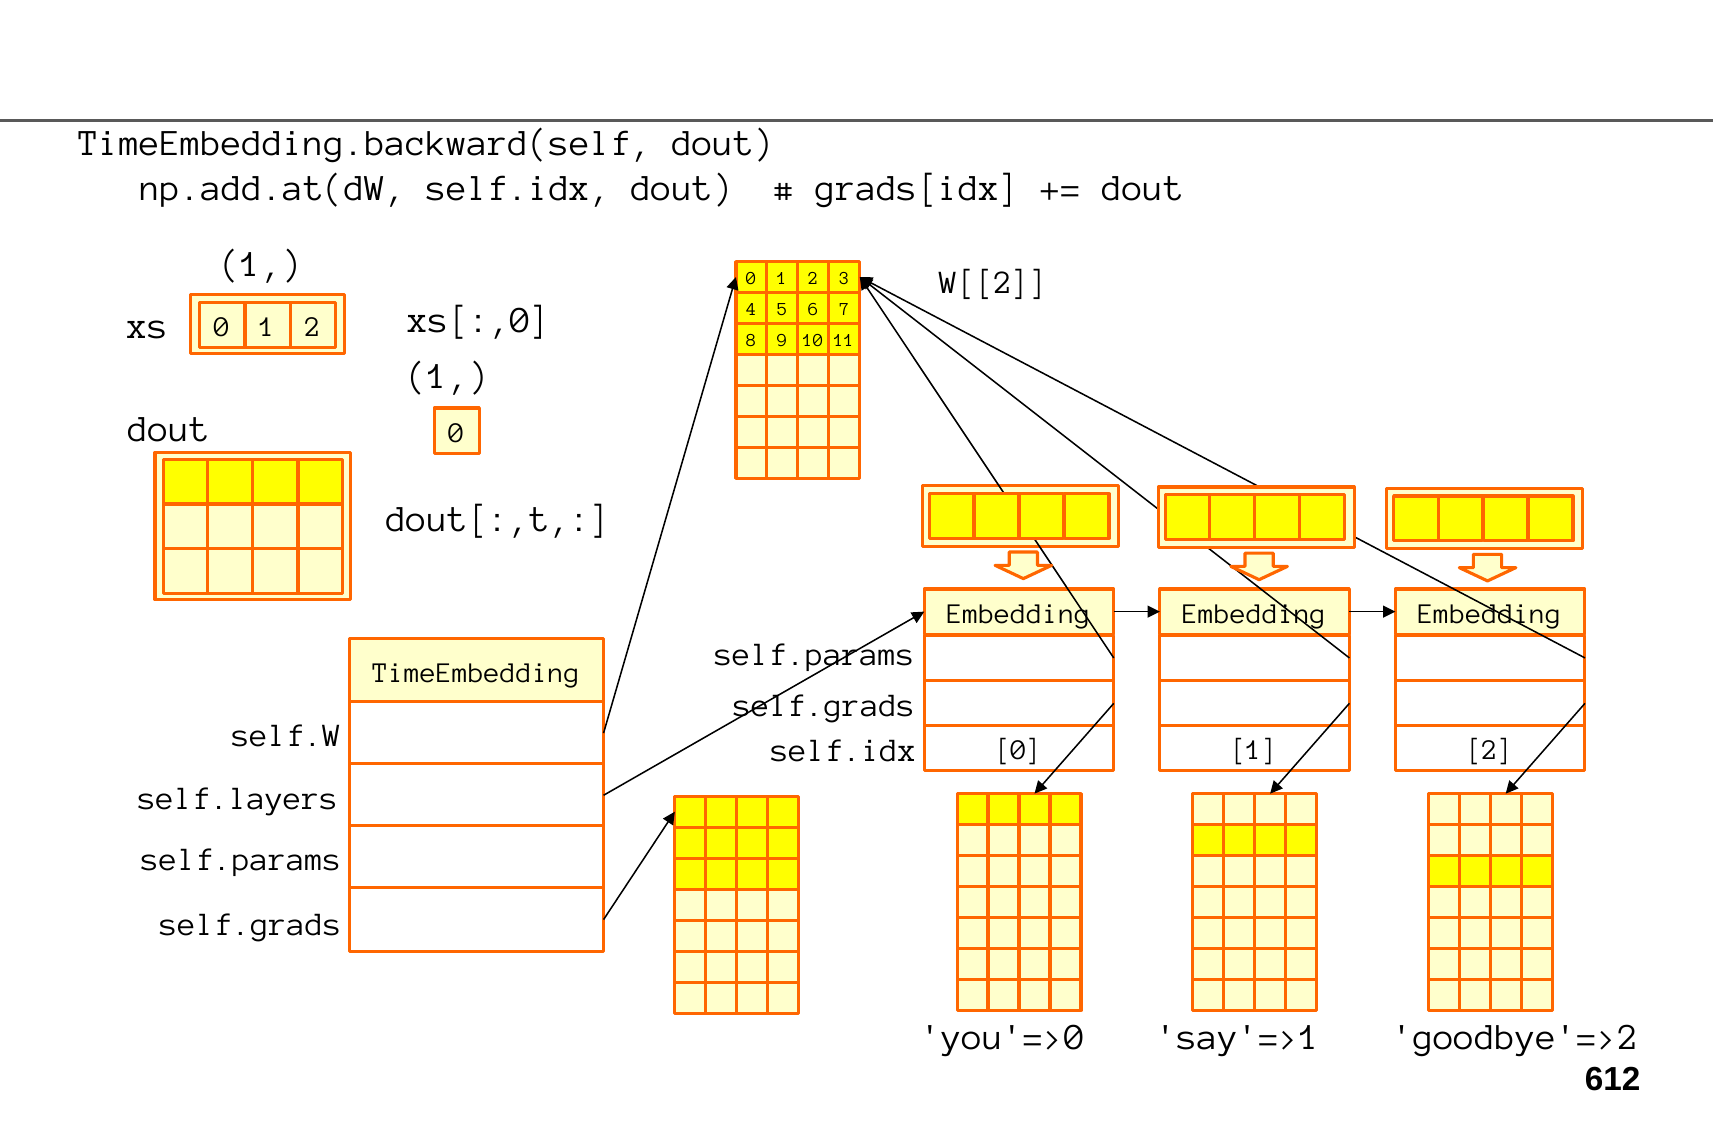

TimeEmbedding.backward(self, dout)
   np.add.at(dW, self.idx, dout)  # grads[idx] += dout
(1,)
W[[2]]
0
1
2
3
xs[:,0]
4
5
6
7
xs

0
1
2
8
9
10
11
(1,)

dout
0

dout[:,t,:]

Embedding
Embedding
Embedding
self.params

TimeEmbedding
self.grads

self.W
self.idx
[0]
[1]
[2]

self.layers

self.params

self.grads

'you'=>0
'say'=>1
'goodbye'=>2